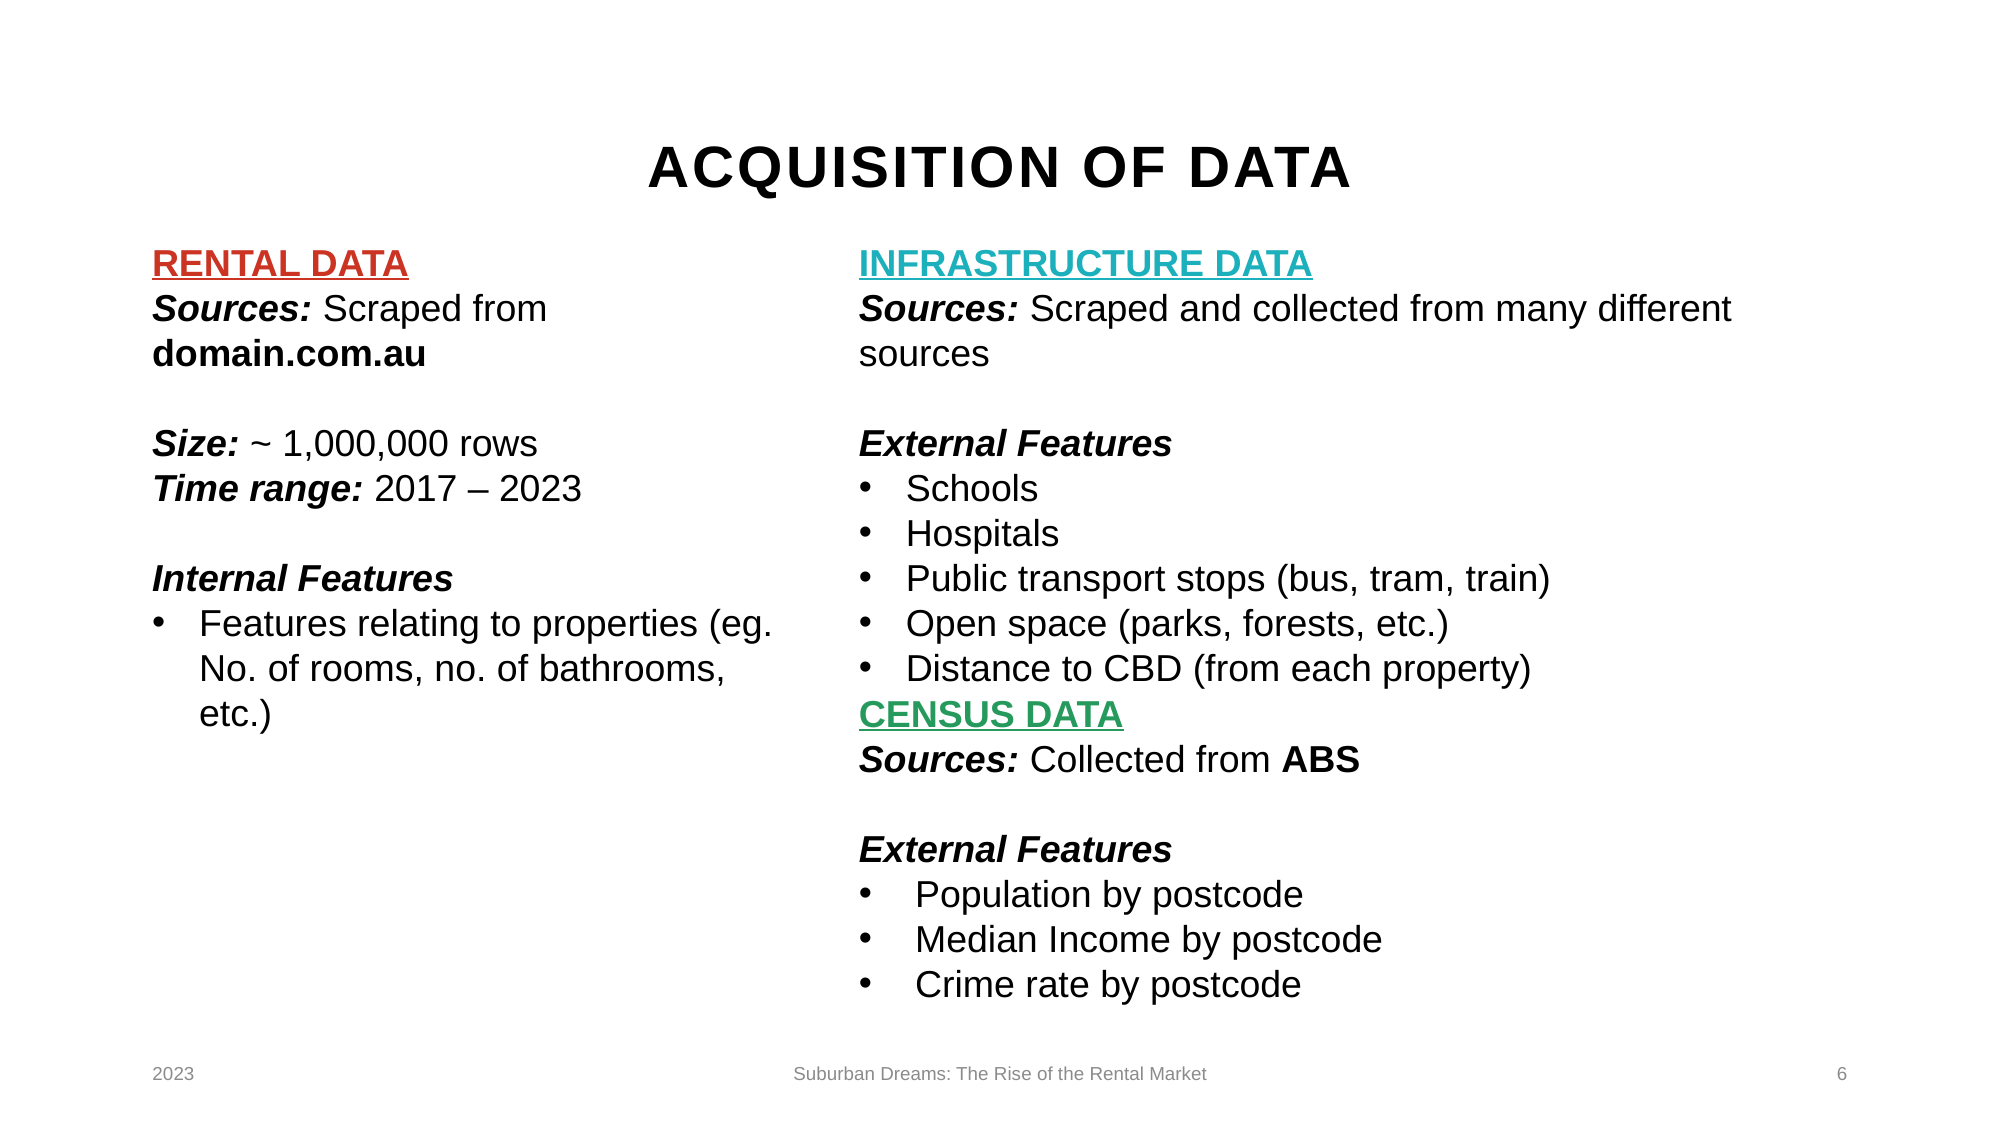

# ACQUISITION OF DATA
RENTAL DATA
Sources: Scraped from 	domain.com.au

Size: ~ 1,000,000 rows
Time range: 2017 – 2023

Internal Features
Features relating to properties (eg. No. of rooms, no. of bathrooms, etc.)
INFRASTRUCTURE DATA
Sources: Scraped and collected from many different sources

External Features
Schools
Hospitals
Public transport stops (bus, tram, train)
Open space (parks, forests, etc.)
Distance to CBD (from each property)
CENSUS DATA
Sources: Collected from ABS

External Features
Population by postcode
Median Income by postcode
Crime rate by postcode
2023
Suburban Dreams: The Rise of the Rental Market
6